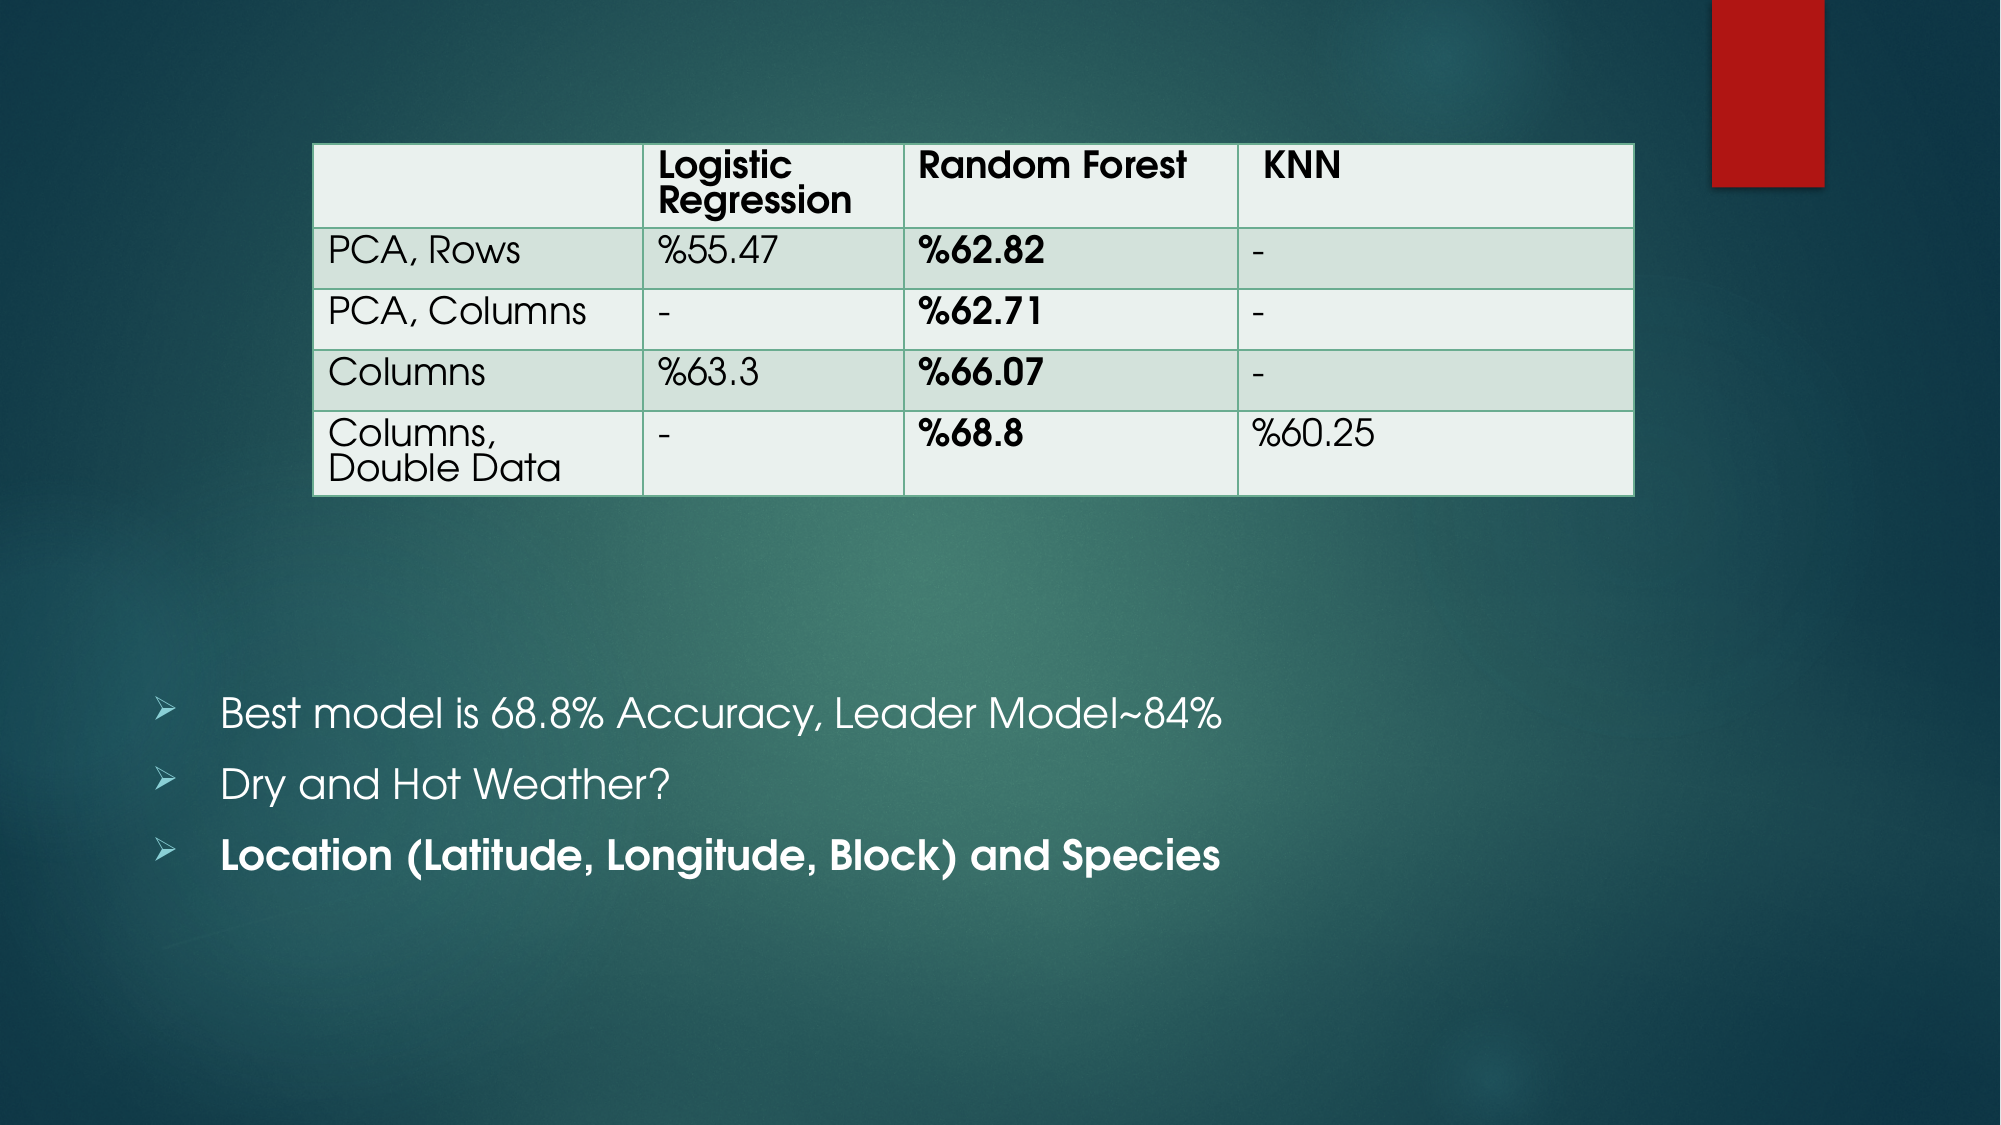

|  | Logistic Regression | Random Forest | KNN |
| --- | --- | --- | --- |
| PCA, Rows | %55.47 | %62.82 | - |
| PCA, Columns | - | %62.71 | - |
| Columns | %63.3 | %66.07 | - |
| Columns, Double Data | - | %68.8 | %60.25 |
#
 Best model is 68.8% Accuracy, Leader Model~84%
 Dry and Hot Weather?
 Location (Latitude, Longitude, Block) and Species